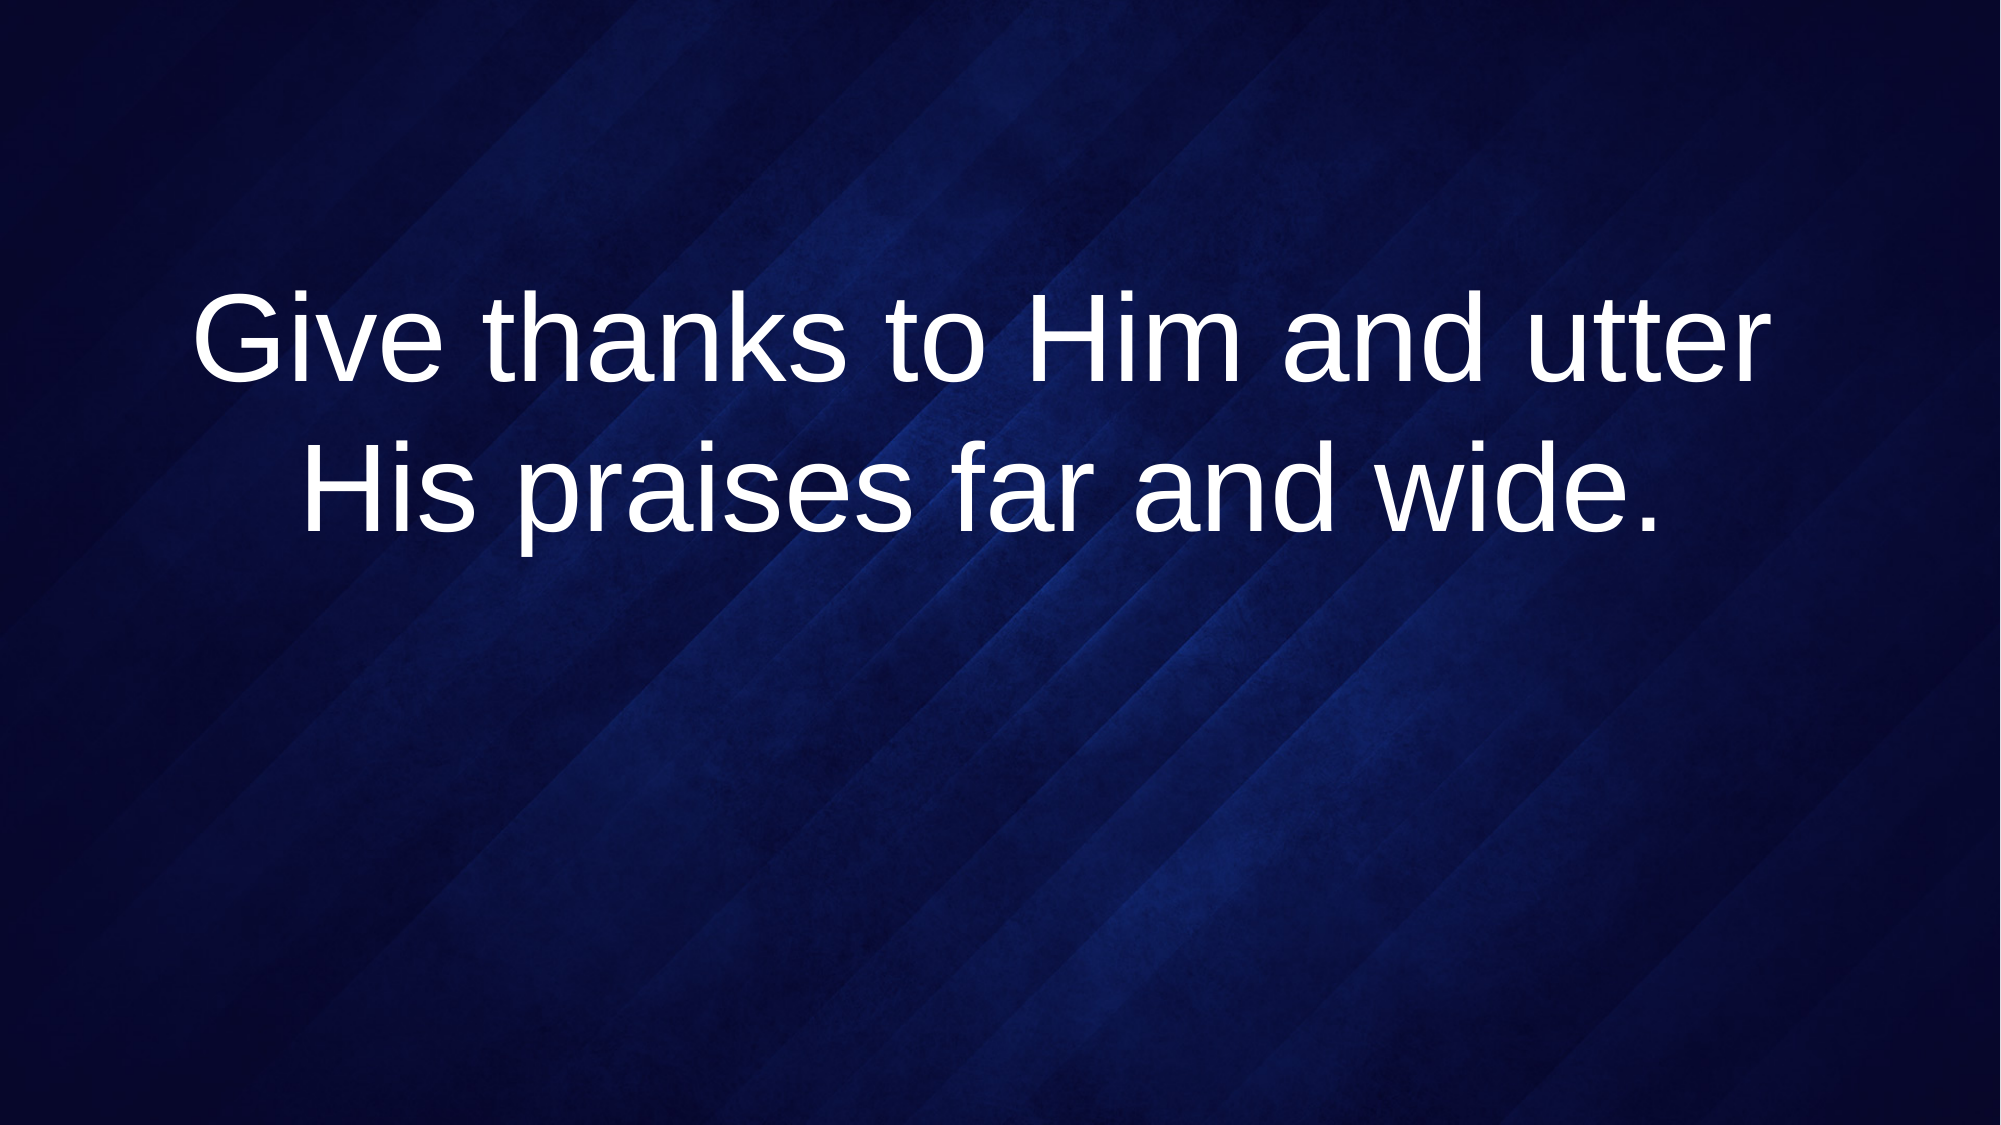

# Give thanks to Him and utter His praises far and wide.